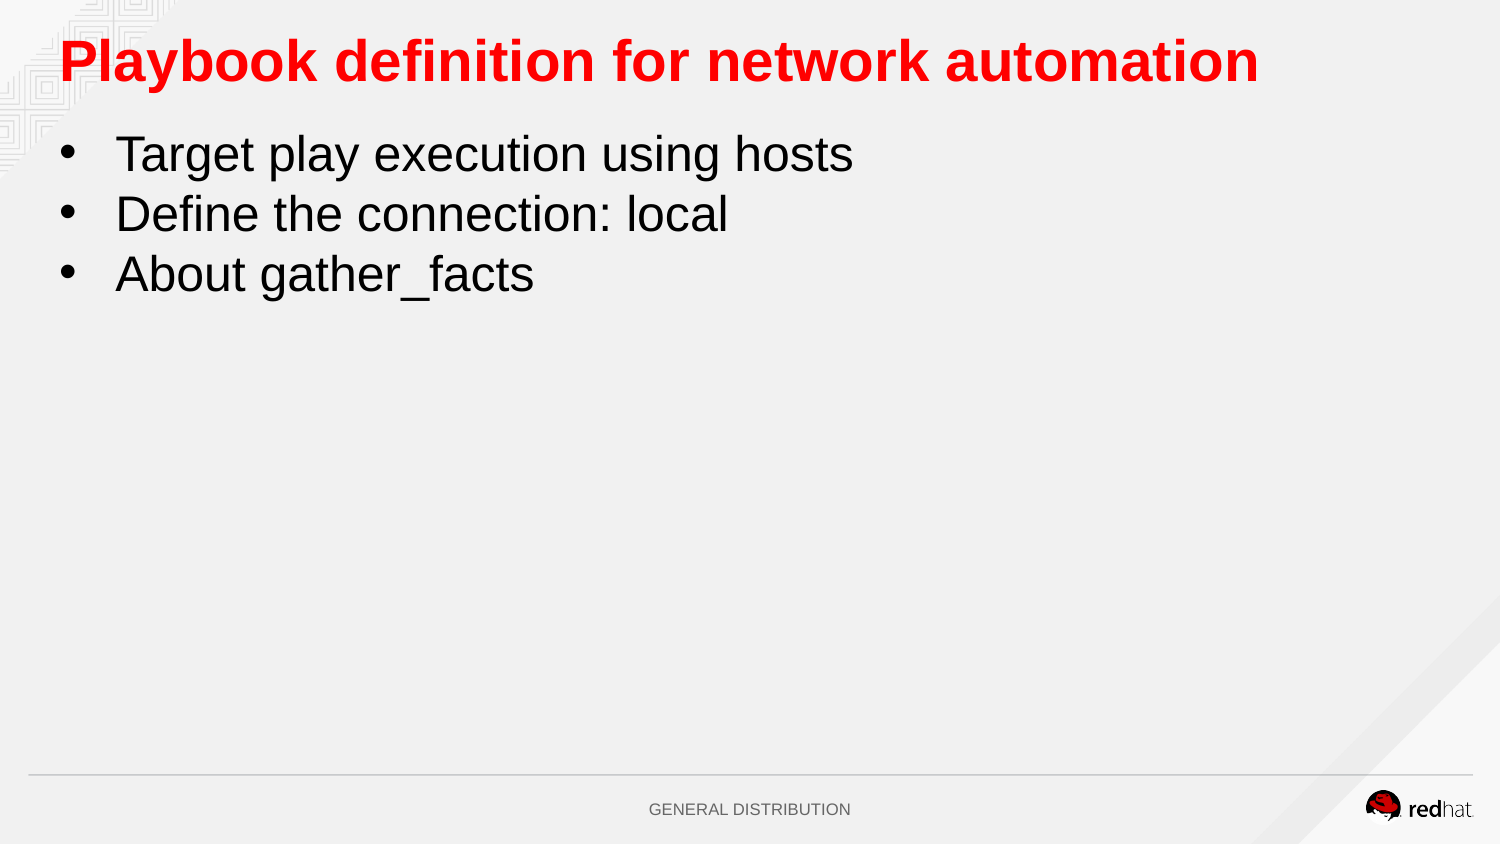

Playbook definition for network automation
Target play execution using hosts
Define the connection: local
About gather_facts